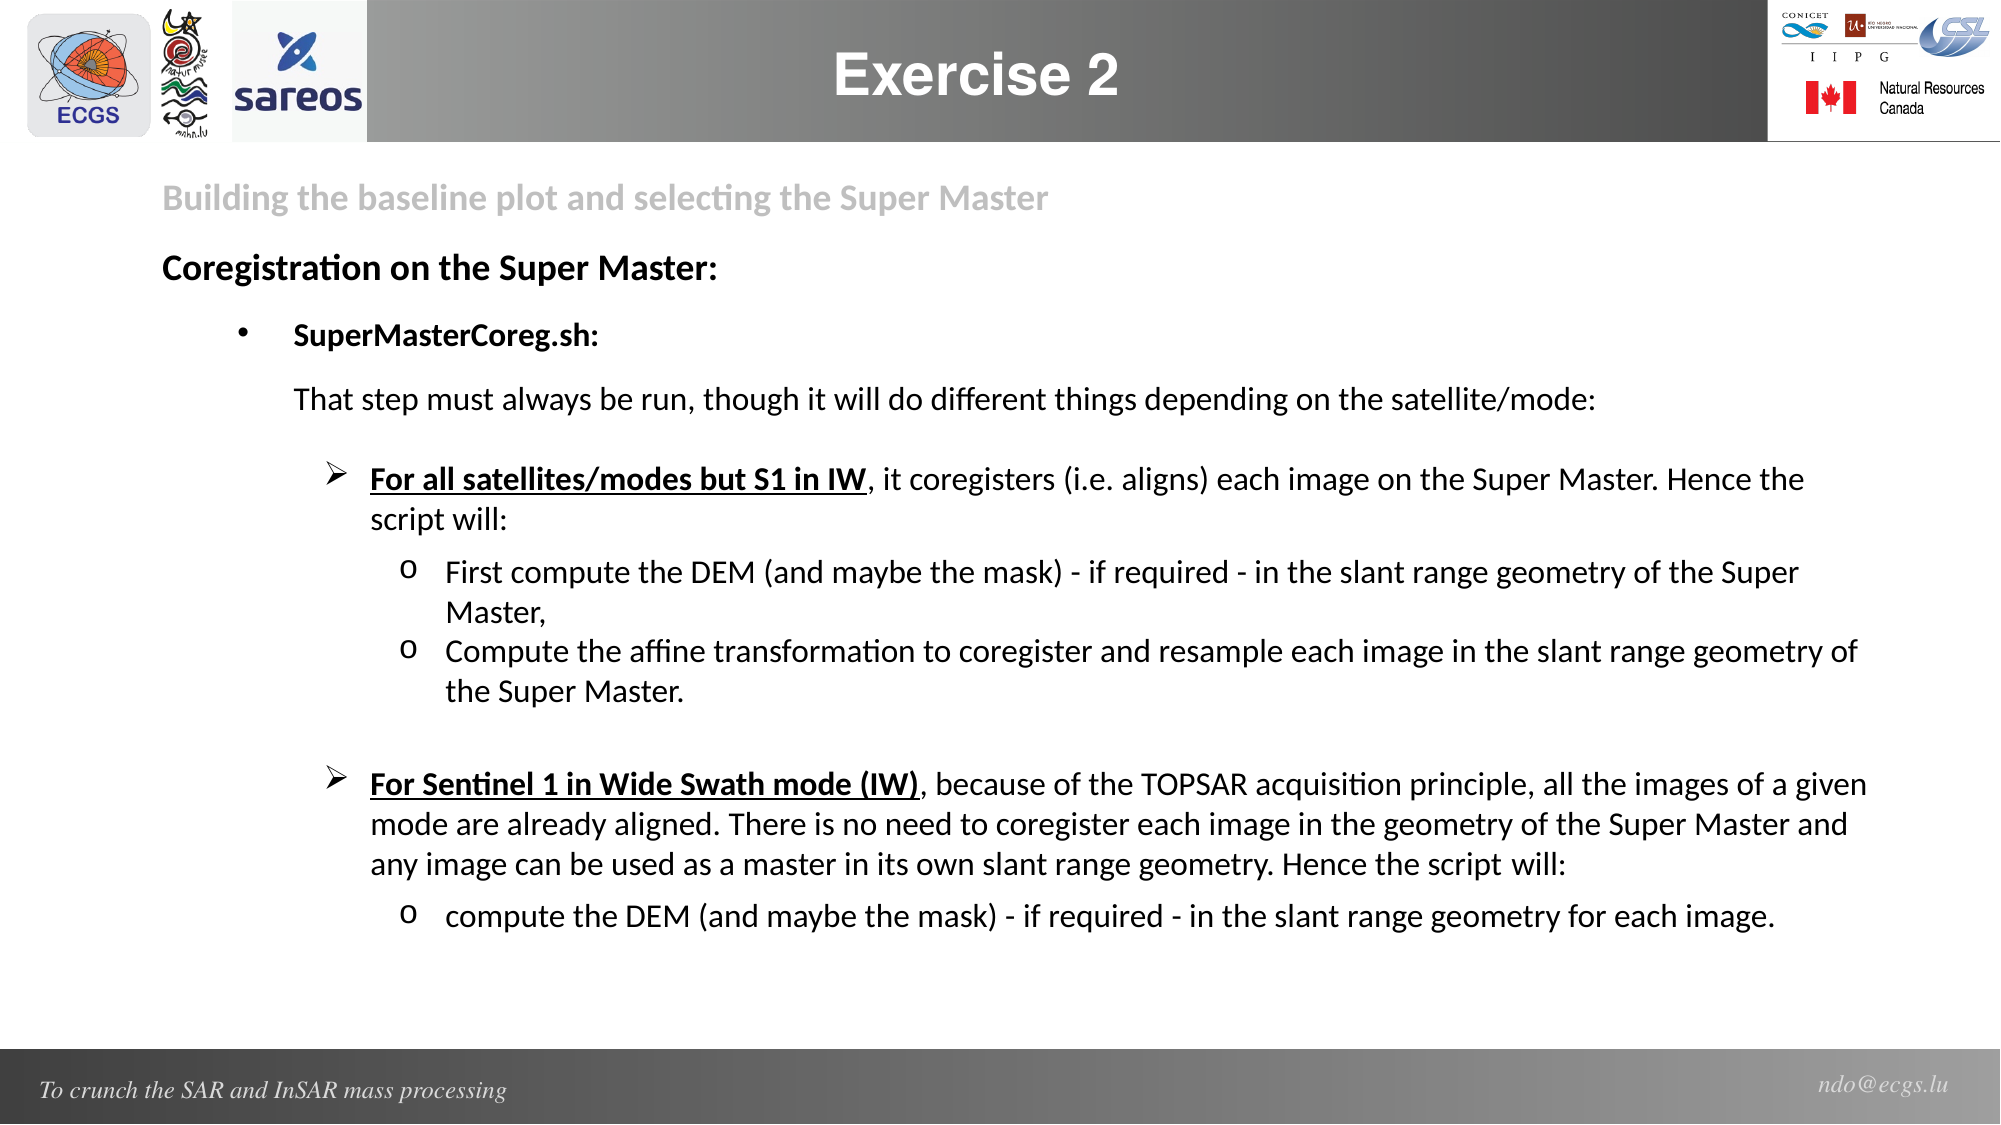

Exercise 2
Building the baseline plot and selecting the Super Master

Coregistration on the Super Master:

SuperMasterCoreg.sh:
That step must always be run, though it will do different things depending on the satellite/mode:

For all satellites/modes but S1 in IW, it coregisters (i.e. aligns) each image on the Super Master. Hence the script will:
First compute the DEM (and maybe the mask) - if required - in the slant range geometry of the Super Master,
Compute the affine transformation to coregister and resample each image in the slant range geometry of the Super Master.
For Sentinel 1 in Wide Swath mode (IW), because of the TOPSAR acquisition principle, all the images of a given mode are already aligned. There is no need to coregister each image in the geometry of the Super Master and any image can be used as a master in its own slant range geometry. Hence the script will:
compute the DEM (and maybe the mask) - if required - in the slant range geometry for each image.